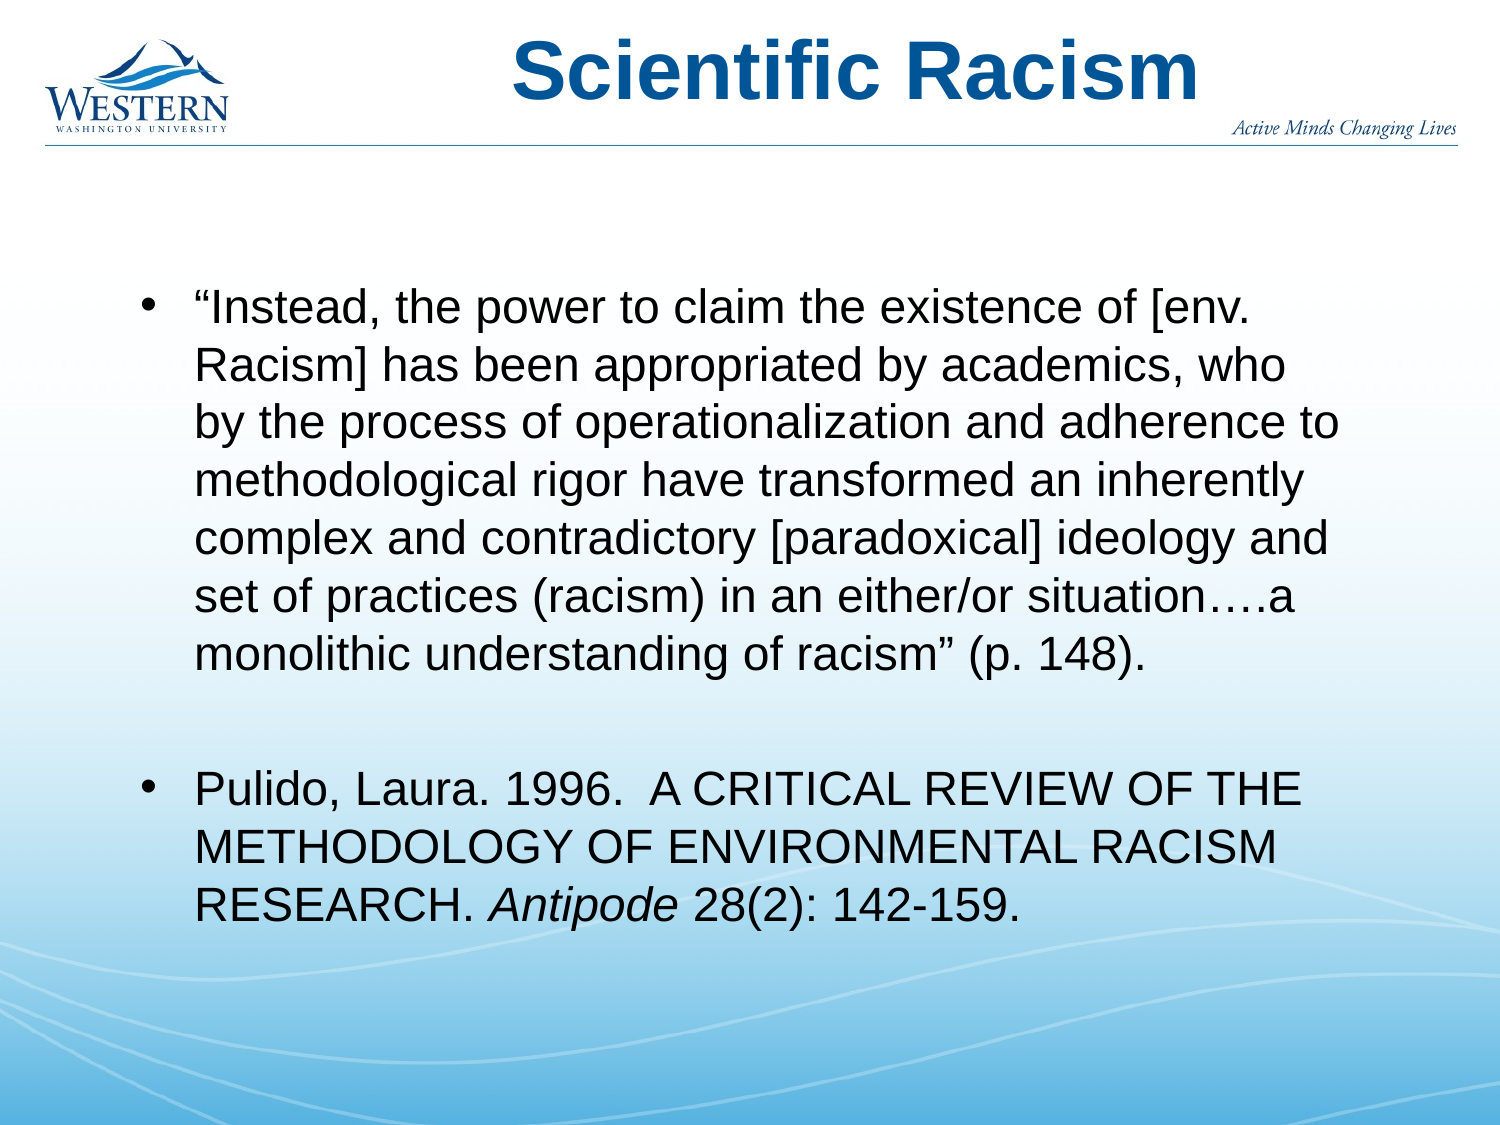

# Scientific Racism

“Instead, the power to claim the existence of [env. Racism] has been appropriated by academics, who by the process of operationalization and adherence to methodological rigor have transformed an inherently complex and contradictory [paradoxical] ideology and set of practices (racism) in an either/or situation….a monolithic understanding of racism” (p. 148).

Pulido, Laura. 1996.  A CRITICAL REVIEW OF THE METHODOLOGY OF ENVIRONMENTAL RACISM RESEARCH. Antipode 28(2): 142-159.